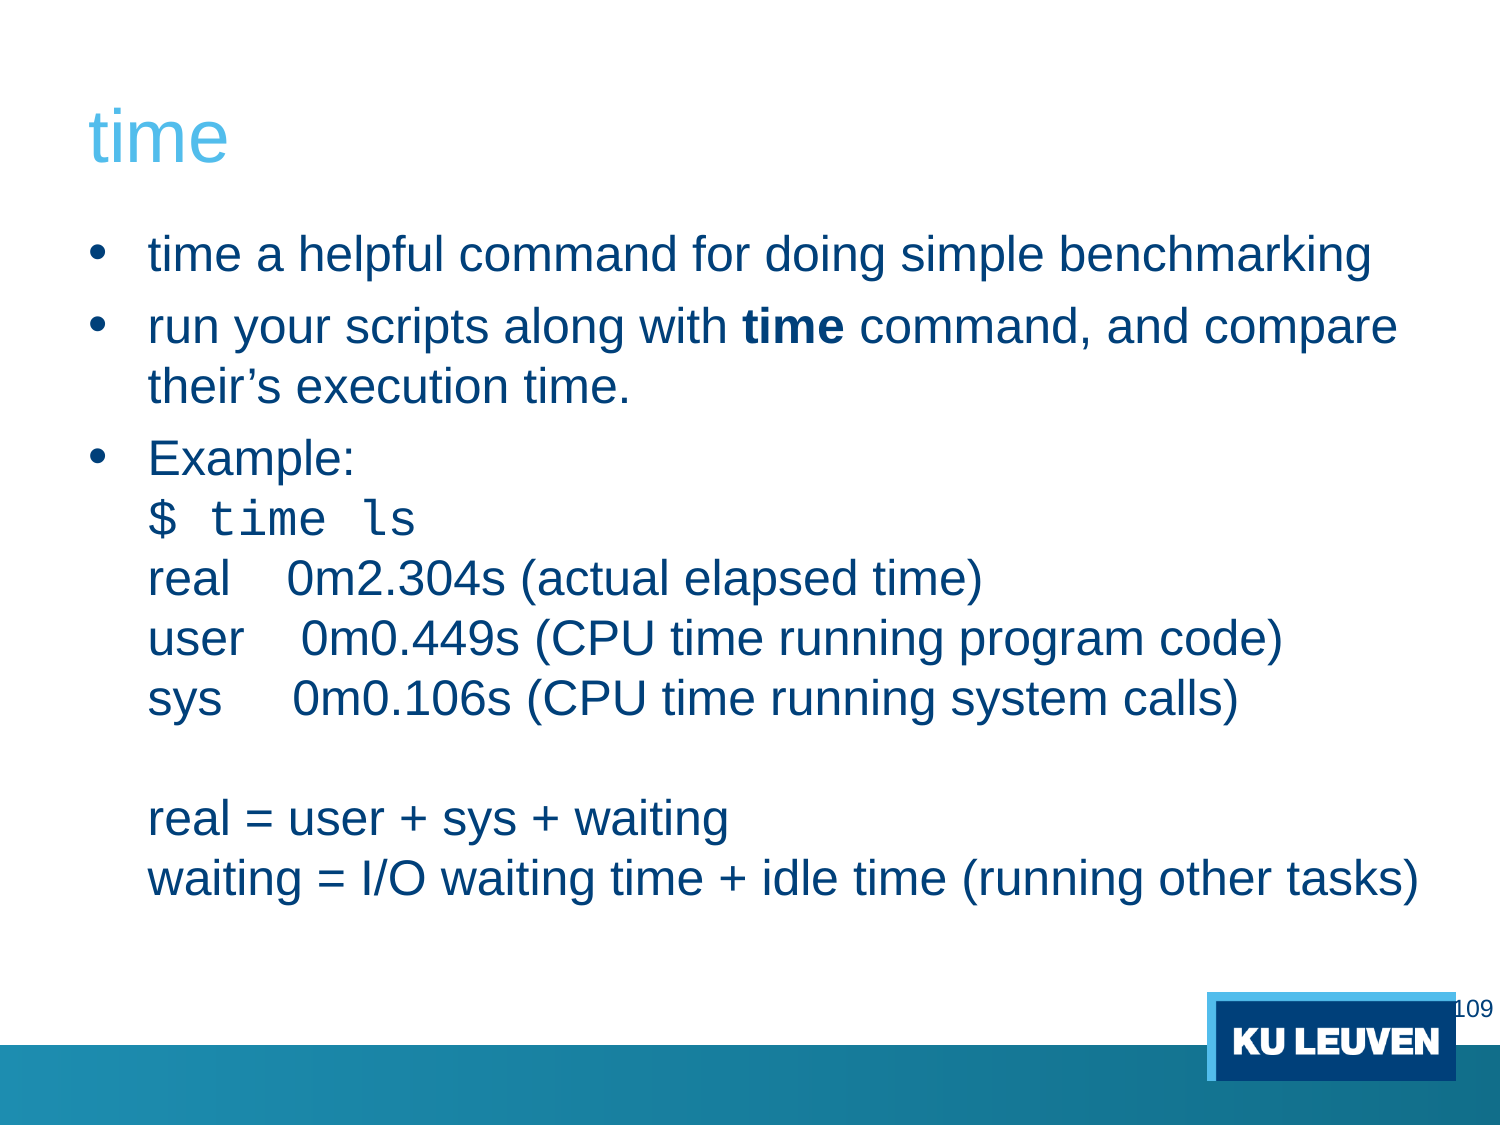

# time
time a helpful command for doing simple benchmarking
run your scripts along with time command, and compare their’s execution time.
Example:
$ time ls
real    0m2.304s (actual elapsed time)
user    0m0.449s (CPU time running program code)
sys     0m0.106s (CPU time running system calls)
real = user + sys + waiting
waiting = I/O waiting time + idle time (running other tasks)
109